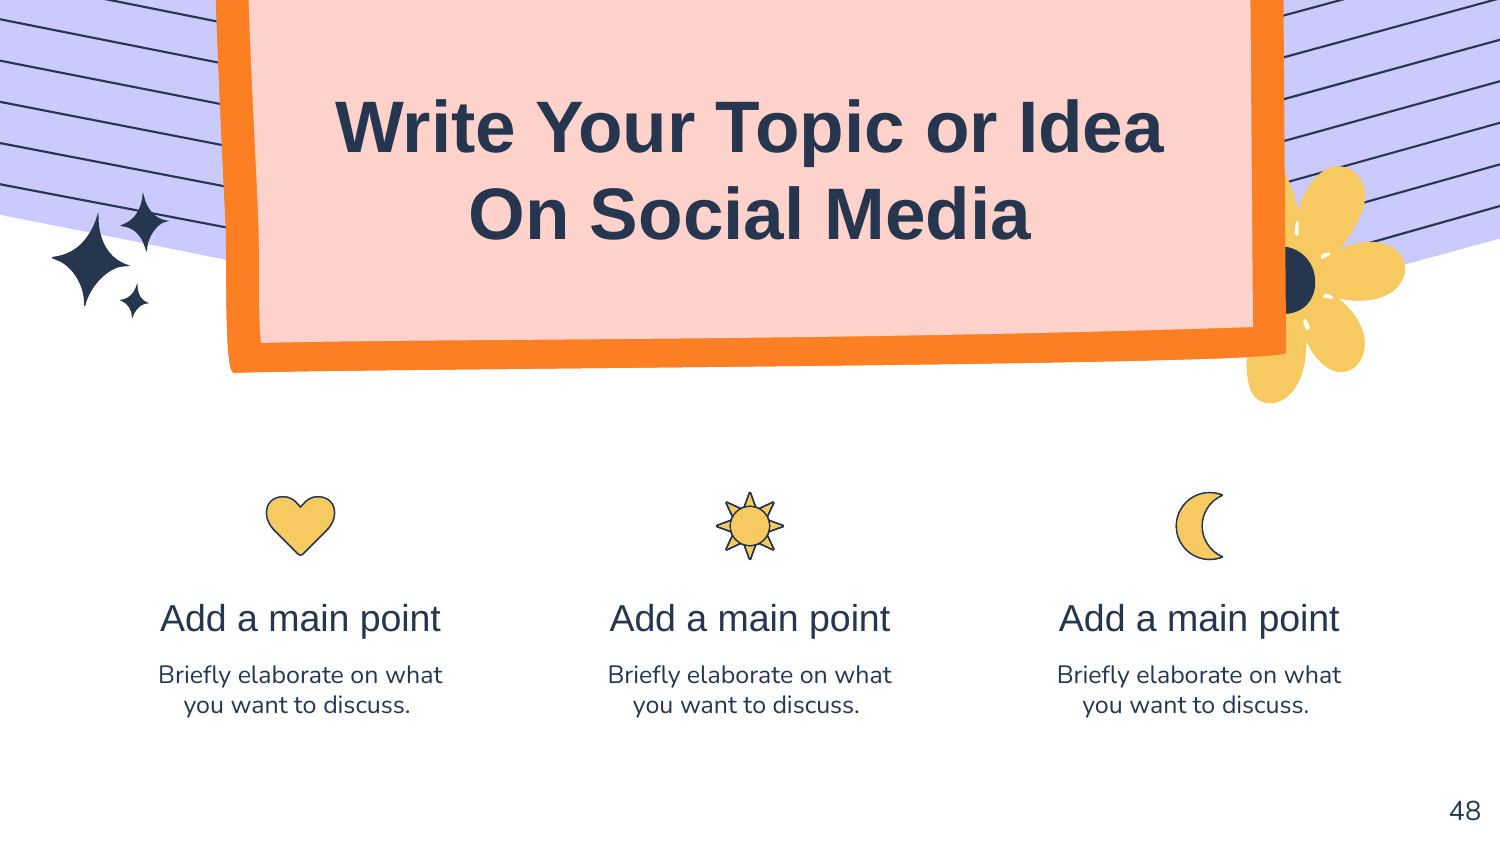

Write Your Topic or Idea On Social Media

Add a main point
Briefly elaborate on what you want to discuss.

Add a main point
Briefly elaborate on what you want to discuss.

Add a main point
Briefly elaborate on what you want to discuss.
48